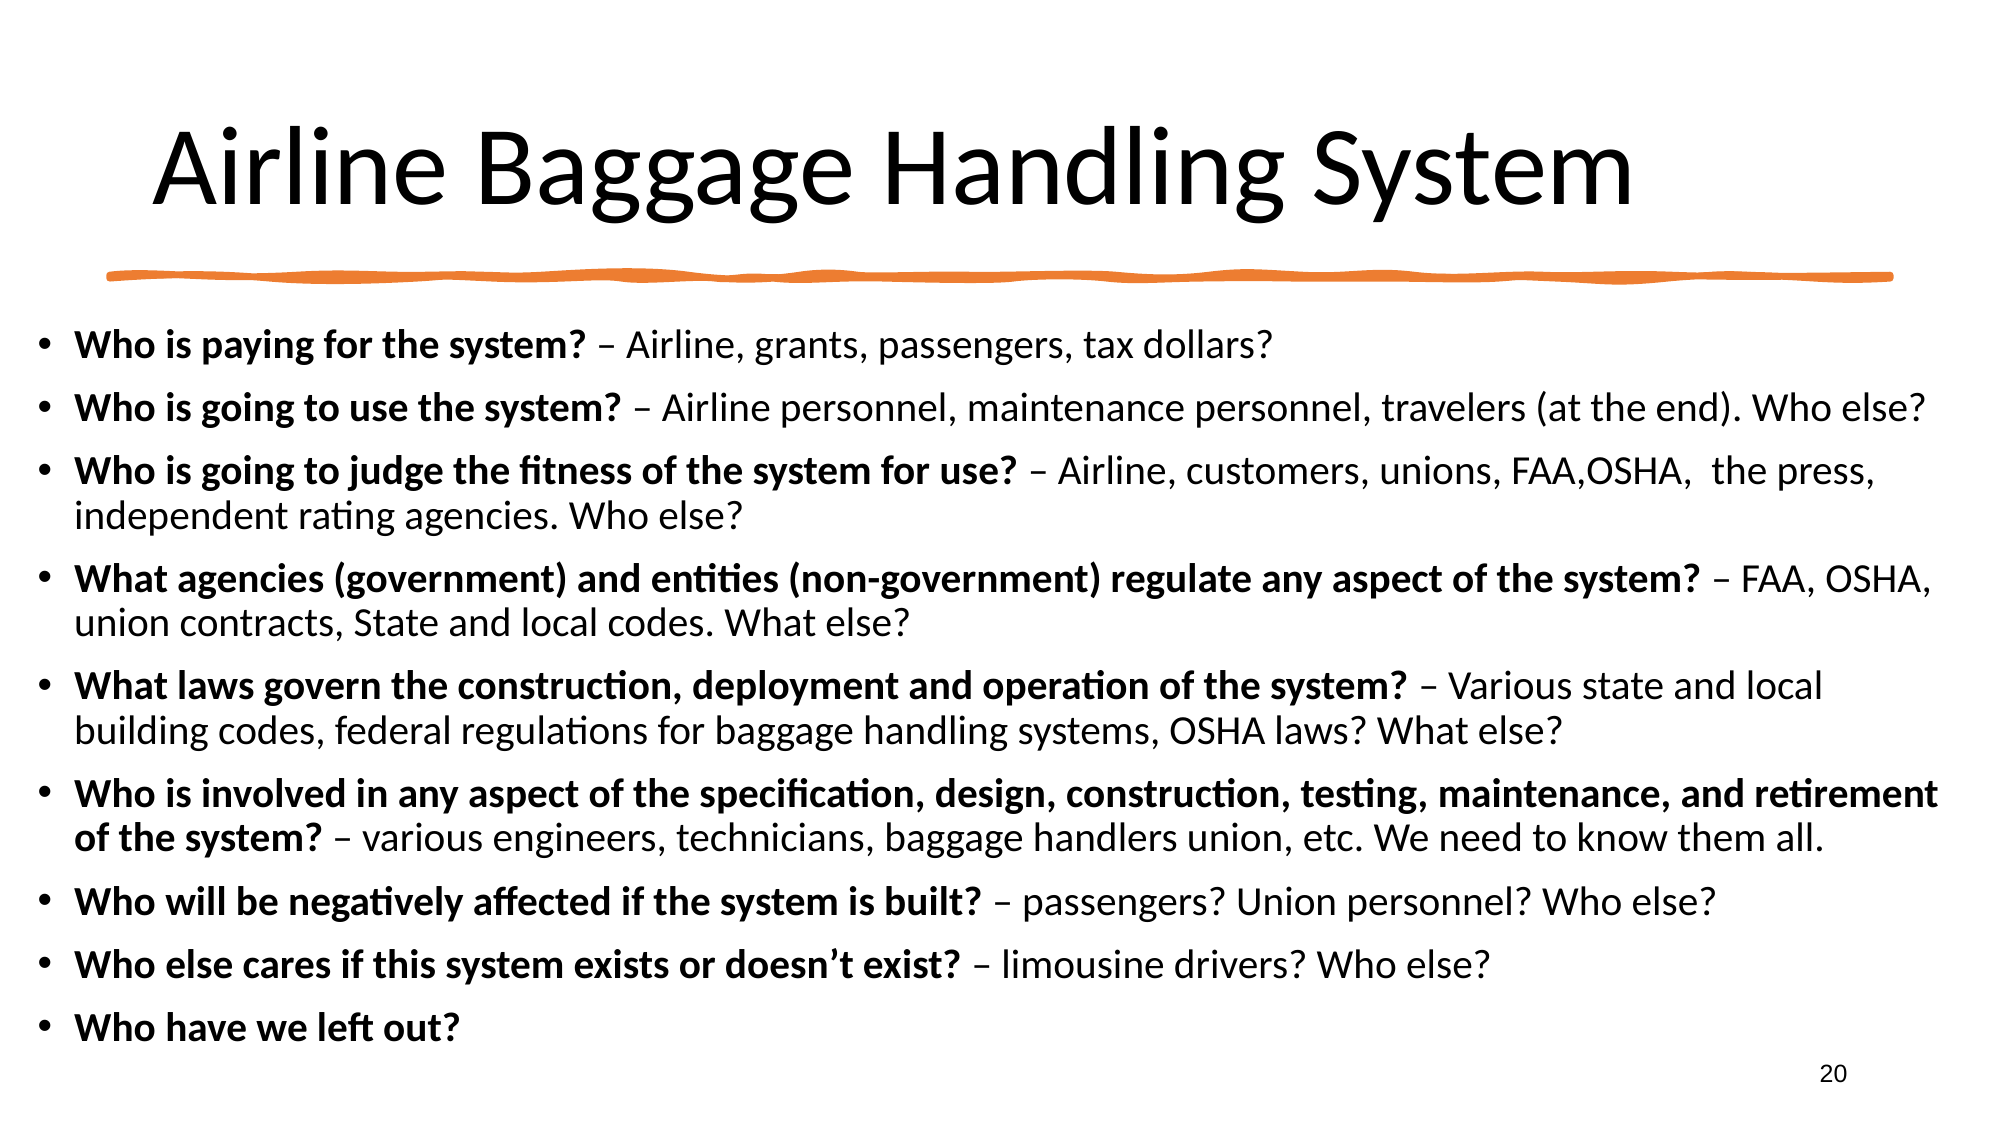

# Airline Baggage Handling System

Who is paying for the system? – Airline, grants, passengers, tax dollars?
Who is going to use the system? – Airline personnel, maintenance personnel, travelers (at the end). Who else?
Who is going to judge the fitness of the system for use? – Airline, customers, unions, FAA,OSHA,  the press, independent rating agencies. Who else?
What agencies (government) and entities (non-government) regulate any aspect of the system? – FAA, OSHA, union contracts, State and local codes. What else?
What laws govern the construction, deployment and operation of the system? – Various state and local building codes, federal regulations for baggage handling systems, OSHA laws? What else?
Who is involved in any aspect of the specification, design, construction, testing, maintenance, and retirement of the system? – various engineers, technicians, baggage handlers union, etc. We need to know them all.
Who will be negatively affected if the system is built? – passengers? Union personnel? Who else?
Who else cares if this system exists or doesn’t exist? – limousine drivers? Who else?
Who have we left out?

20